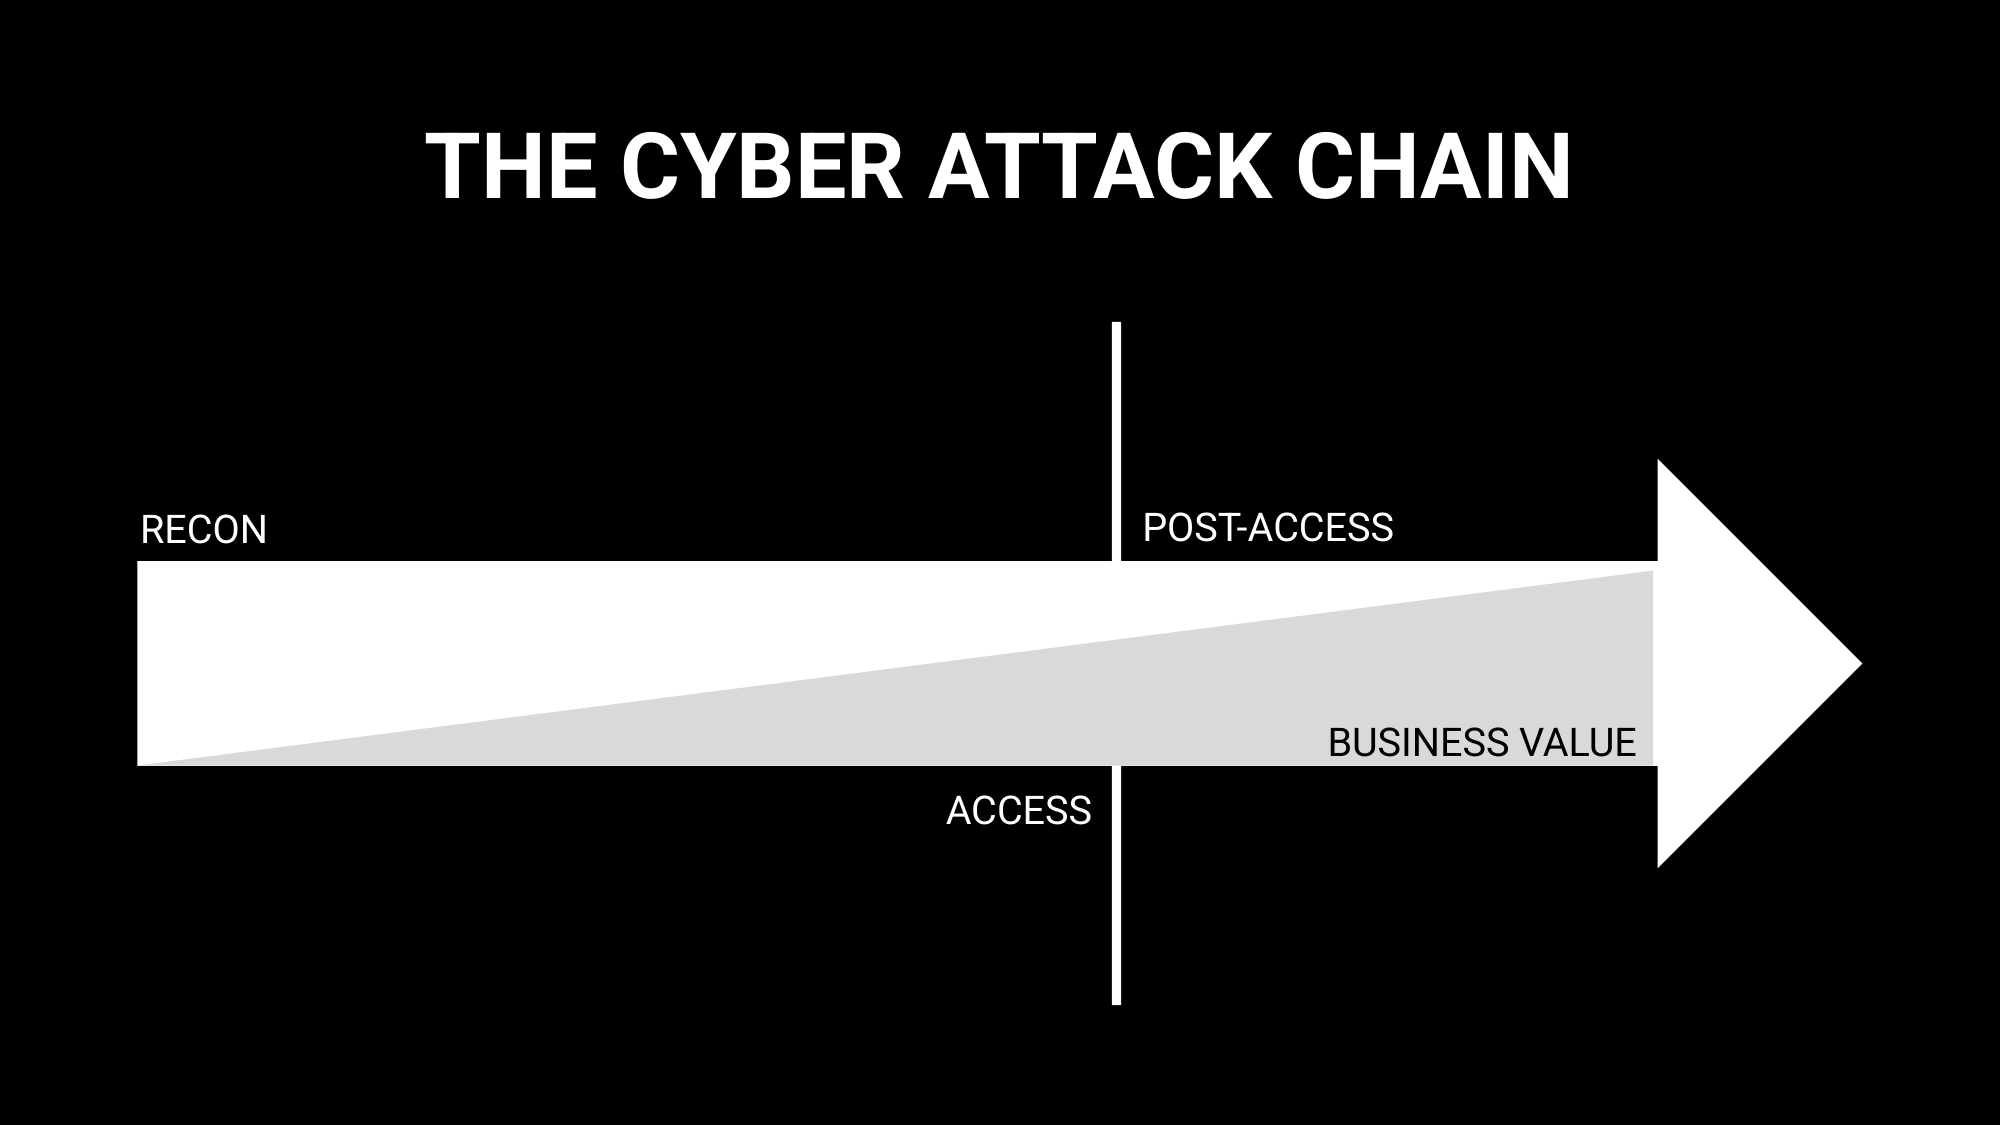

# THE CYBER ATTACK CHAIN

POST-ACCESS
RECON

BUSINESS VALUE
ACCESS